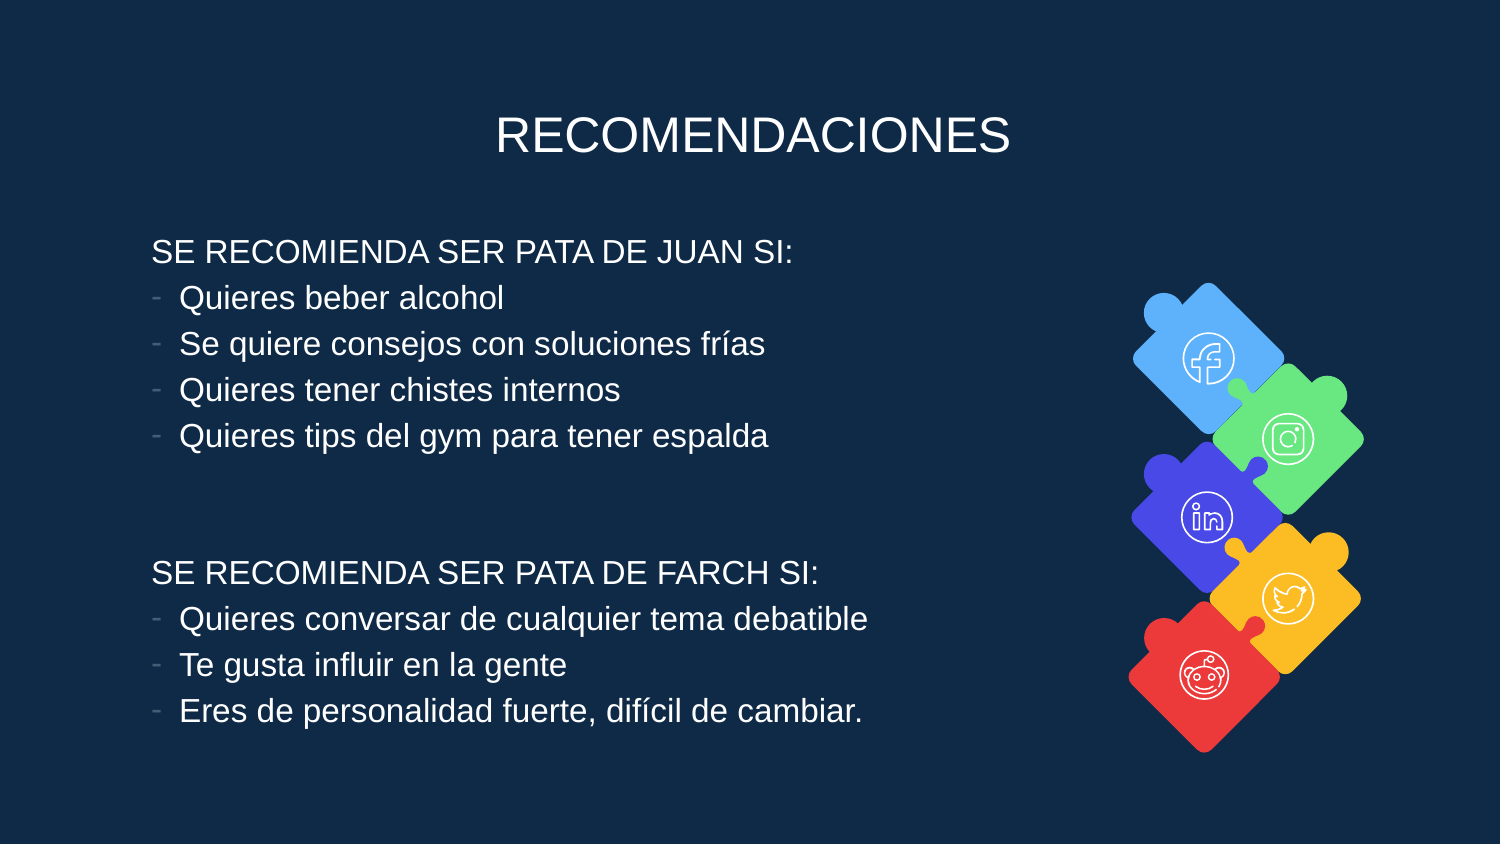

RECOMENDACIONES
SE RECOMIENDA SER PATA DE JUAN SI:
Quieres beber alcohol
Se quiere consejos con soluciones frías
Quieres tener chistes internos
Quieres tips del gym para tener espalda

SE RECOMIENDA SER PATA DE FARCH SI:
Quieres conversar de cualquier tema debatible
Te gusta influir en la gente
Eres de personalidad fuerte, difícil de cambiar.